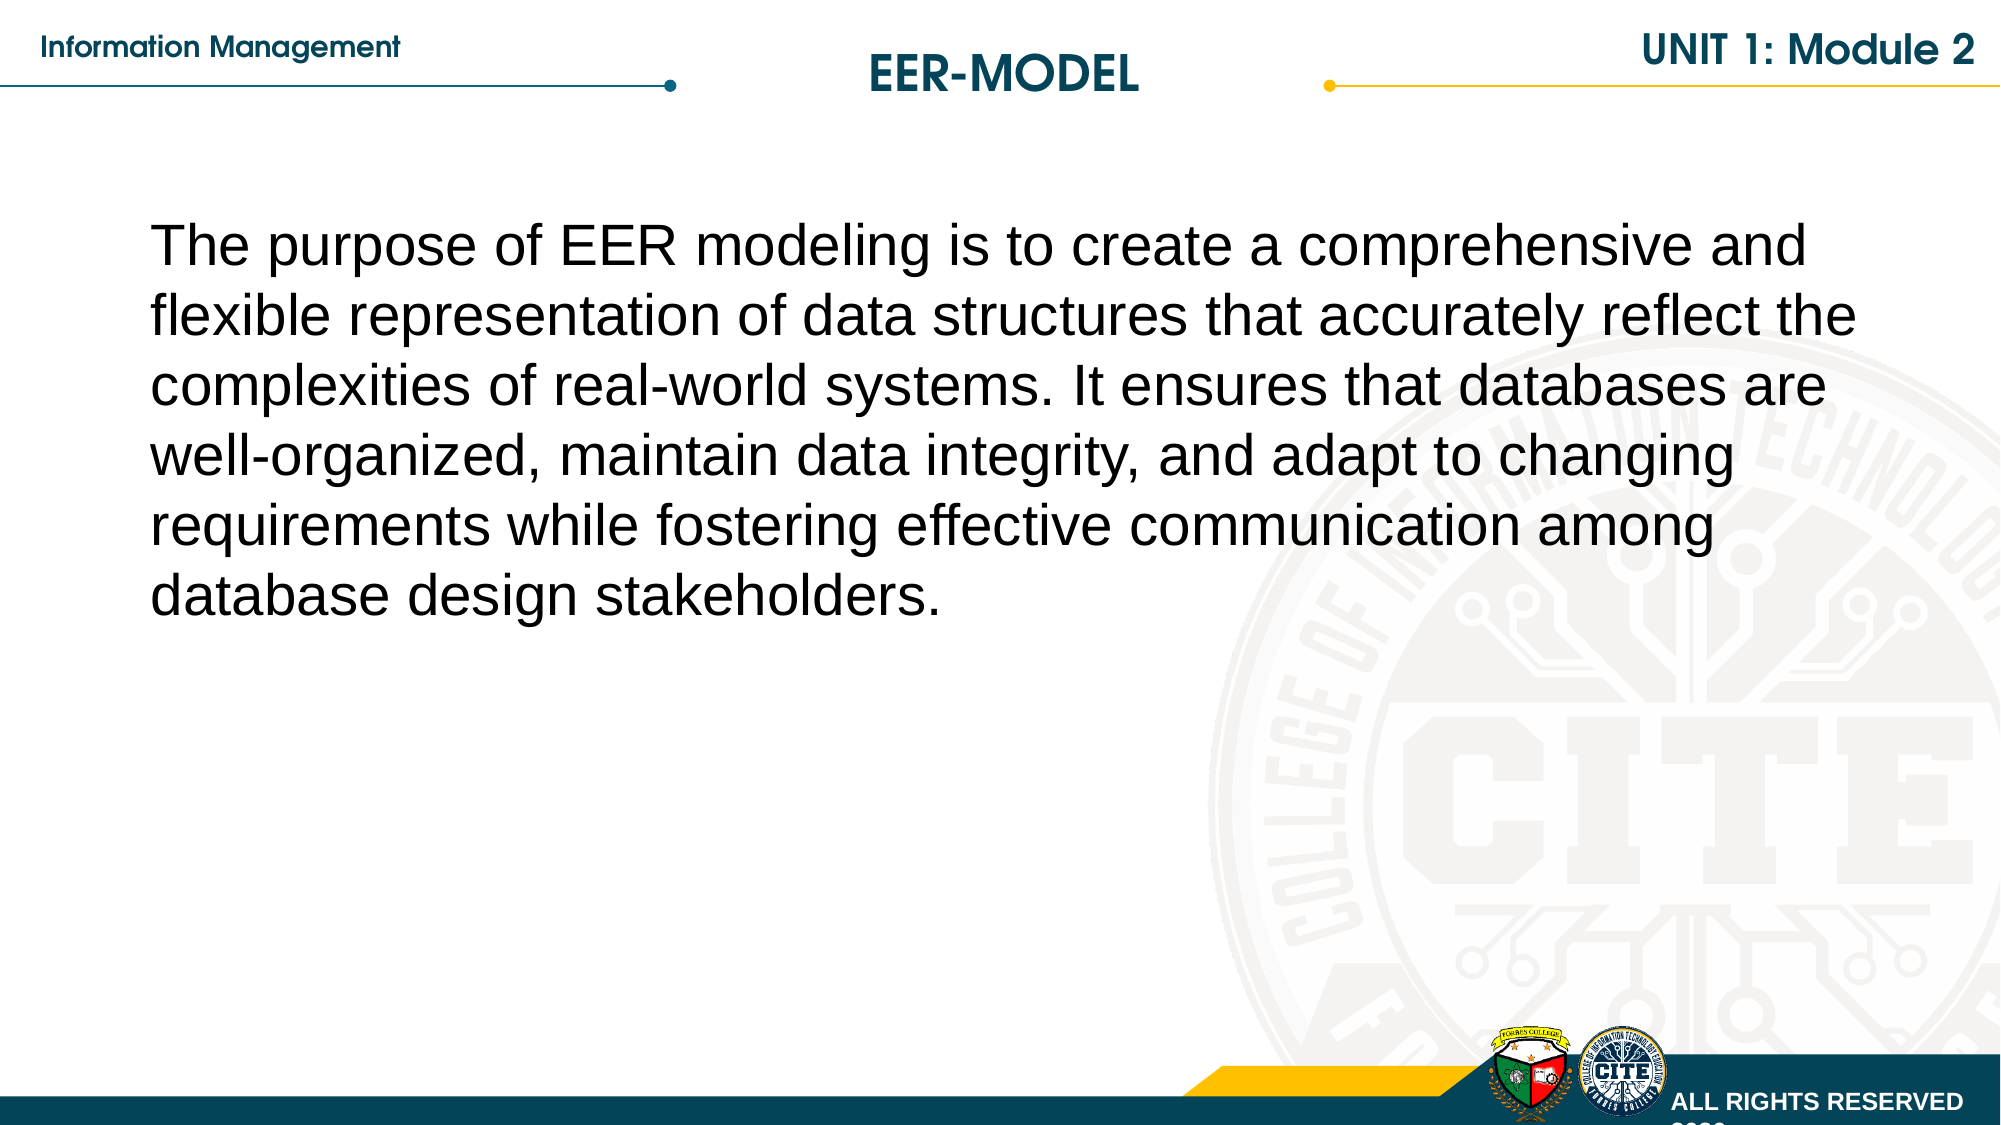

UNIT 1: Module 2
Information Management
EER-MODEL
The purpose of EER modeling is to create a comprehensive and flexible representation of data structures that accurately reflect the complexities of real-world systems. It ensures that databases are well-organized, maintain data integrity, and adapt to changing requirements while fostering effective communication among database design stakeholders.